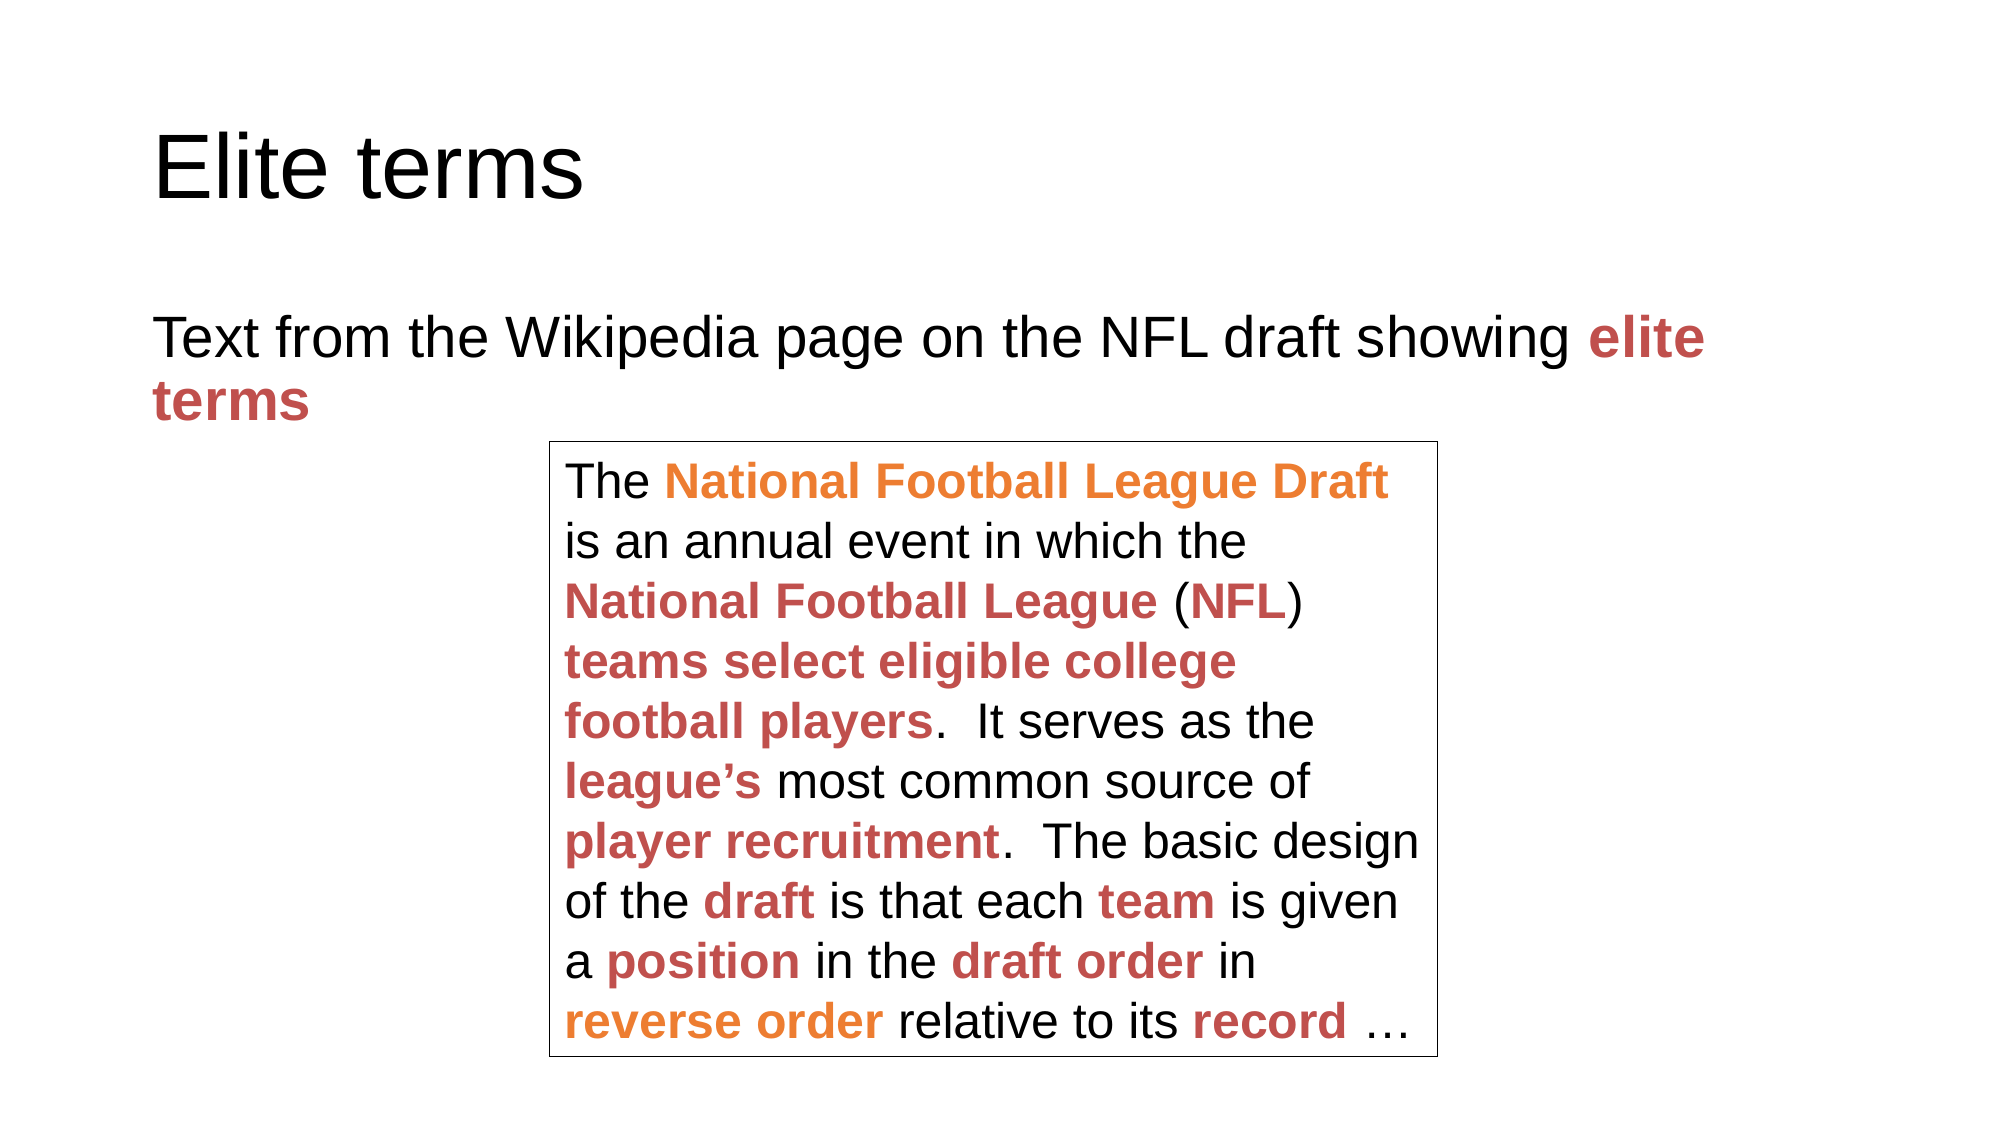

# Elite terms
Text from the Wikipedia page on the NFL draft showing elite terms

The National Football League Draft is an annual event in which the National Football League (NFL) teams select eligible college football players.  It serves as the league’s most common source of player recruitment.  The basic design of the draft is that each team is given a position in the draft order in reverse order relative to its record …